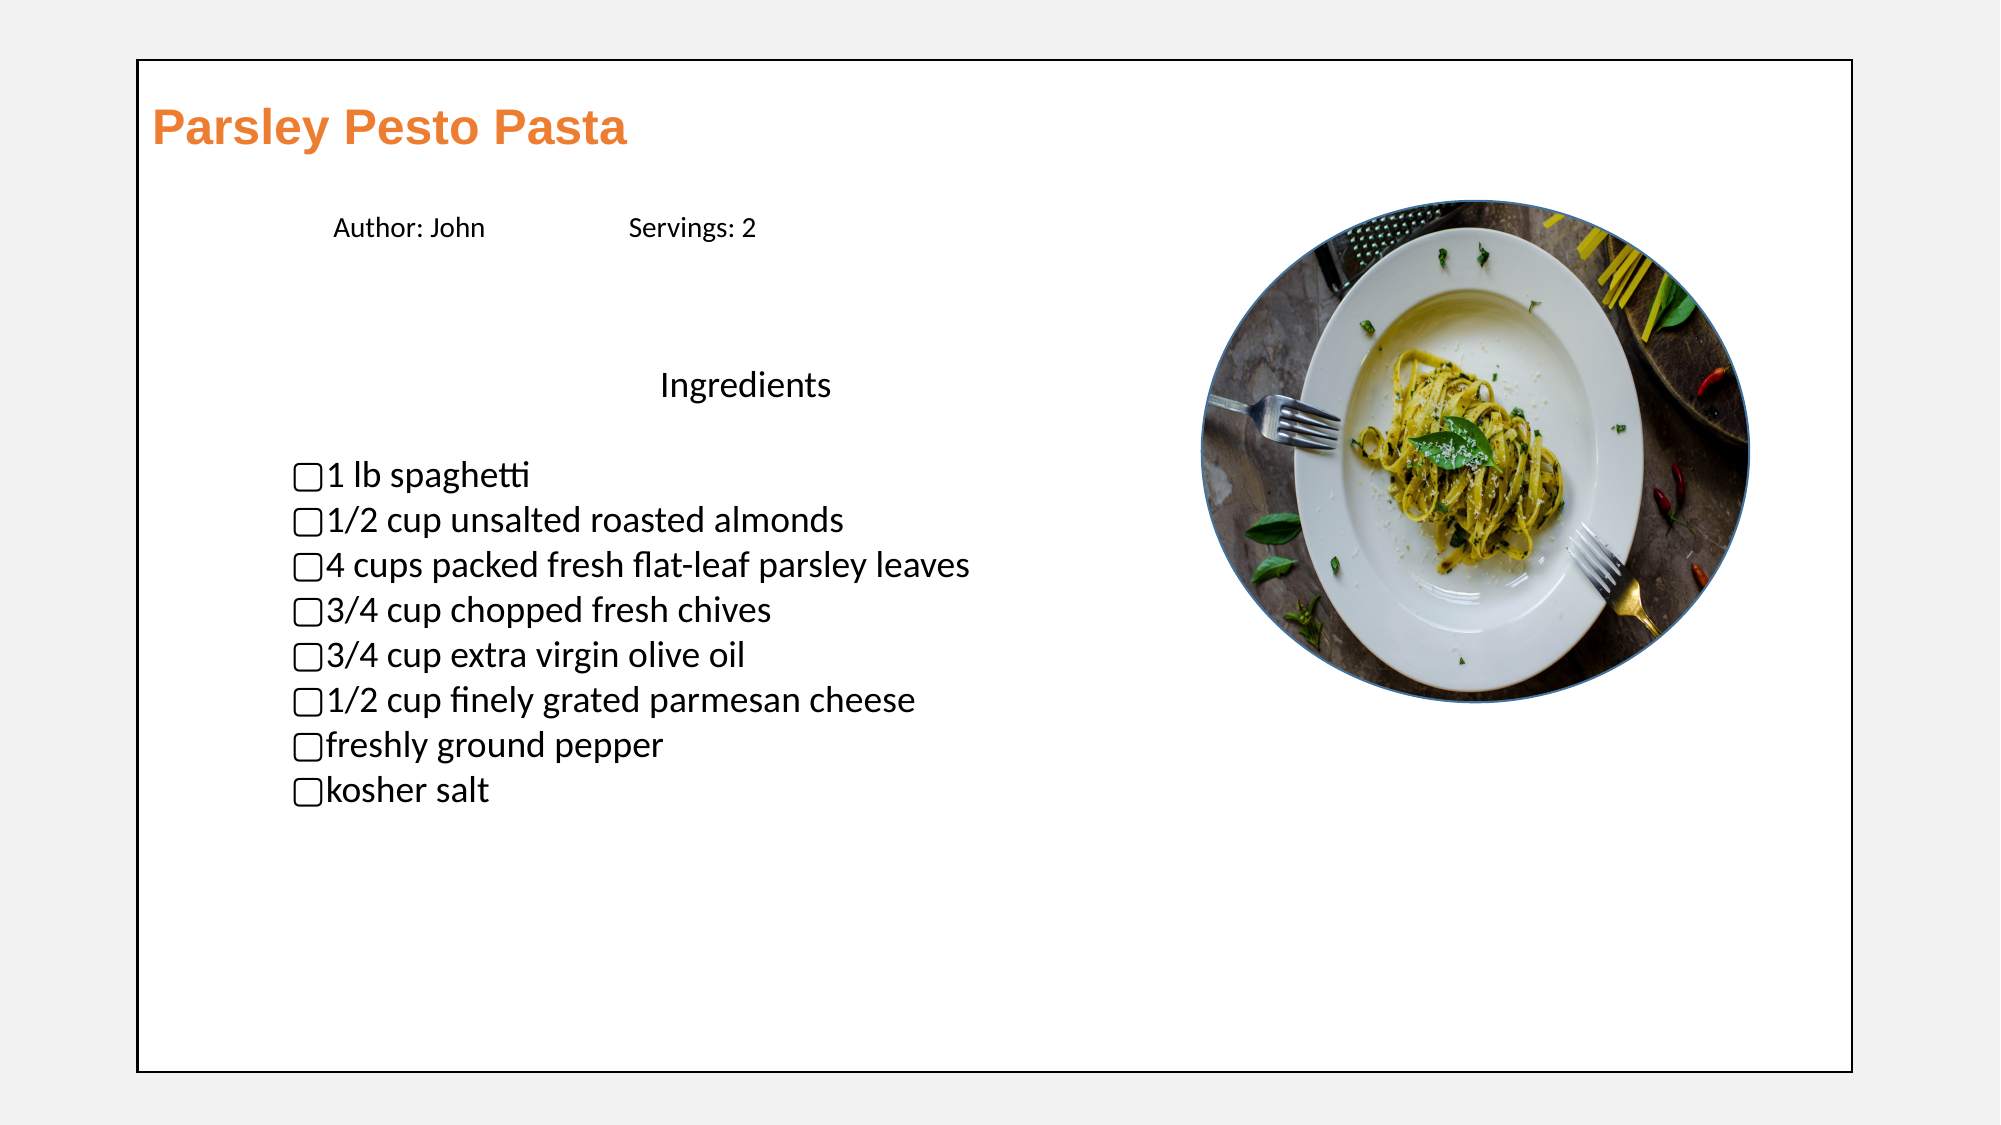

#

Parsley Pesto Pasta
Author: John
Servings: 2

Ingredients

▢1 lb spaghetti
▢1/2 cup unsalted roasted almonds
▢4 cups packed fresh flat-leaf parsley leaves
▢3/4 cup chopped fresh chives
▢3/4 cup extra virgin olive oil
▢1/2 cup finely grated parmesan cheese
▢freshly ground pepper
▢kosher salt